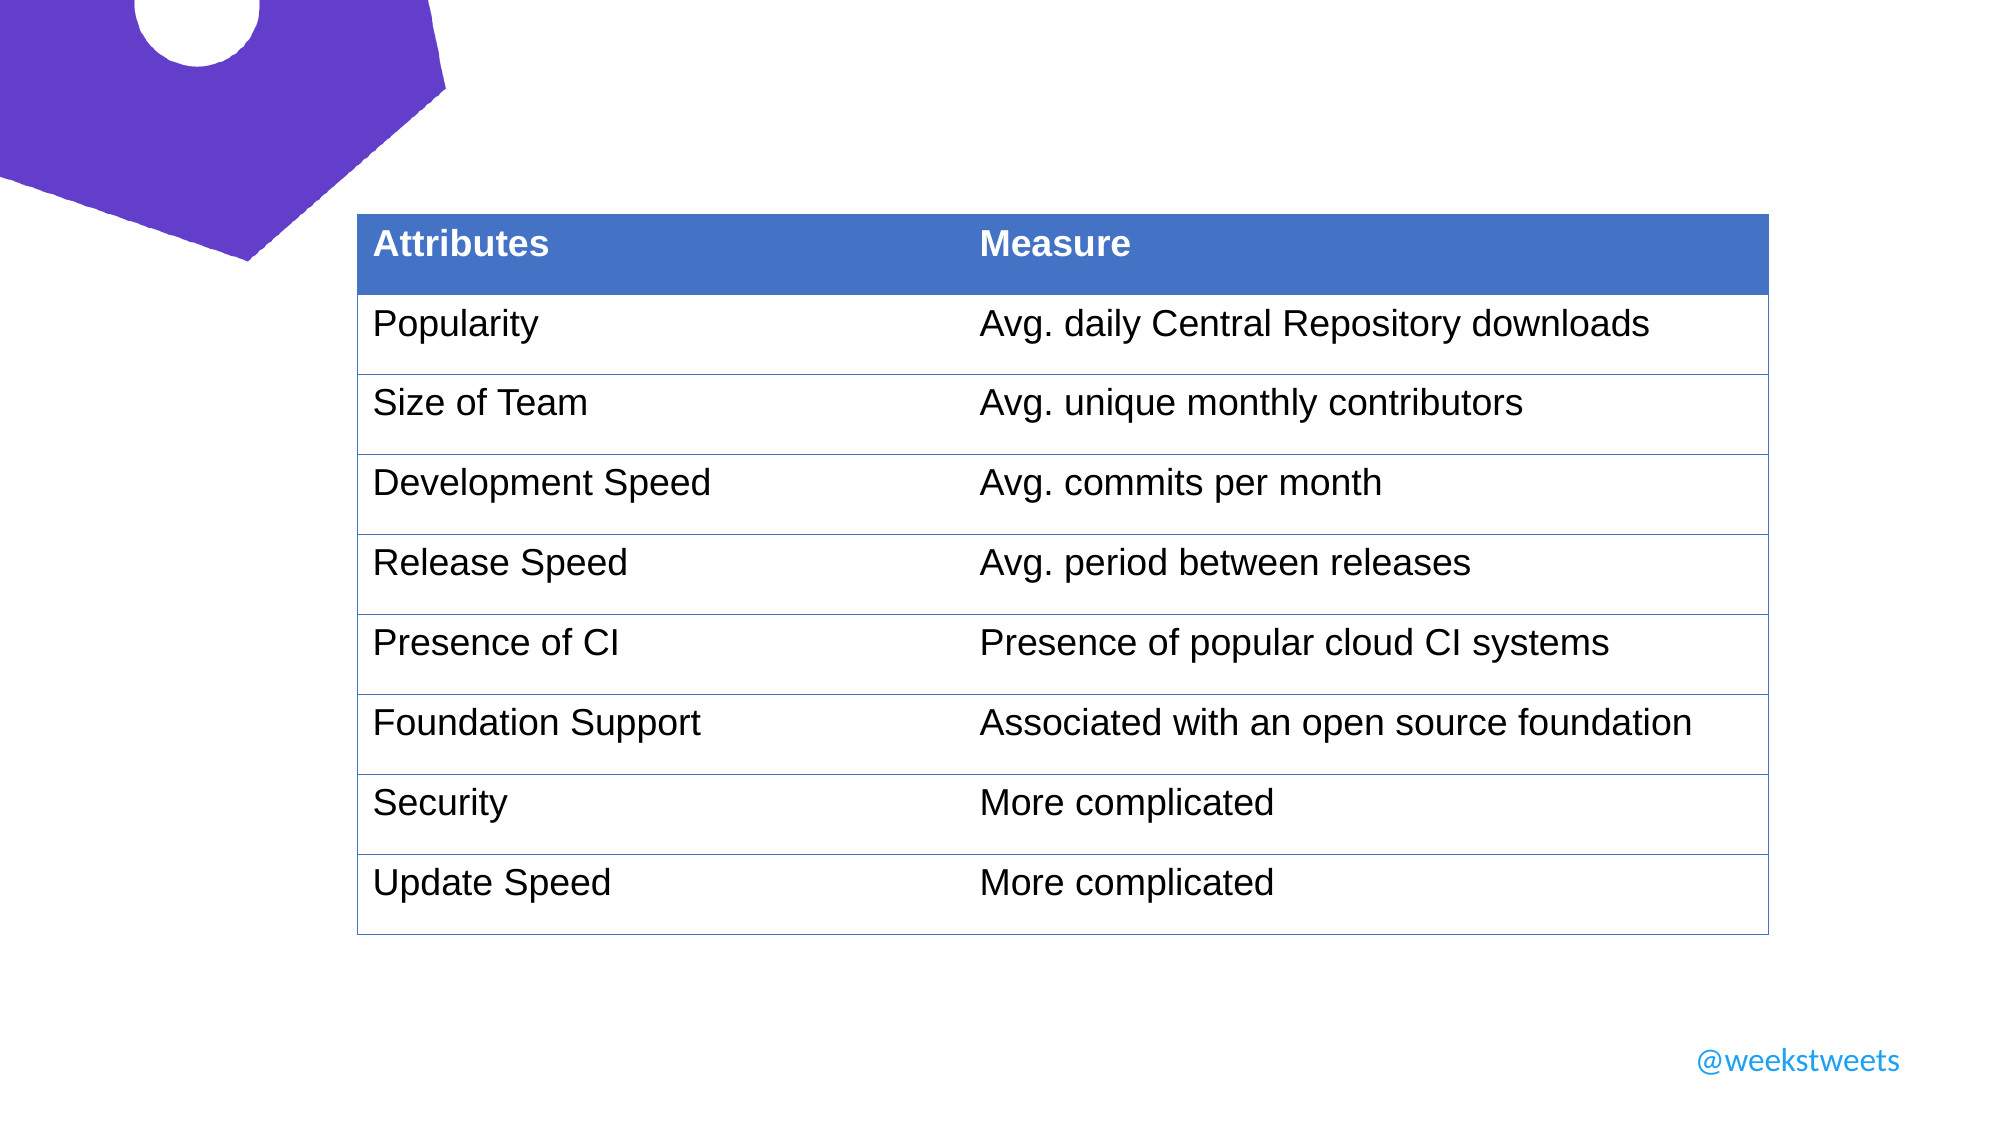

| Attributes | Measure |
| --- | --- |
| Popularity | Avg. daily Central Repository downloads |
| Size of Team | Avg. unique monthly contributors |
| Development Speed | Avg. commits per month |
| Release Speed | Avg. period between releases |
| Presence of CI | Presence of popular cloud CI systems |
| Foundation Support | Associated with an open source foundation |
| Security | More complicated |
| Update Speed | More complicated |
@weekstweets